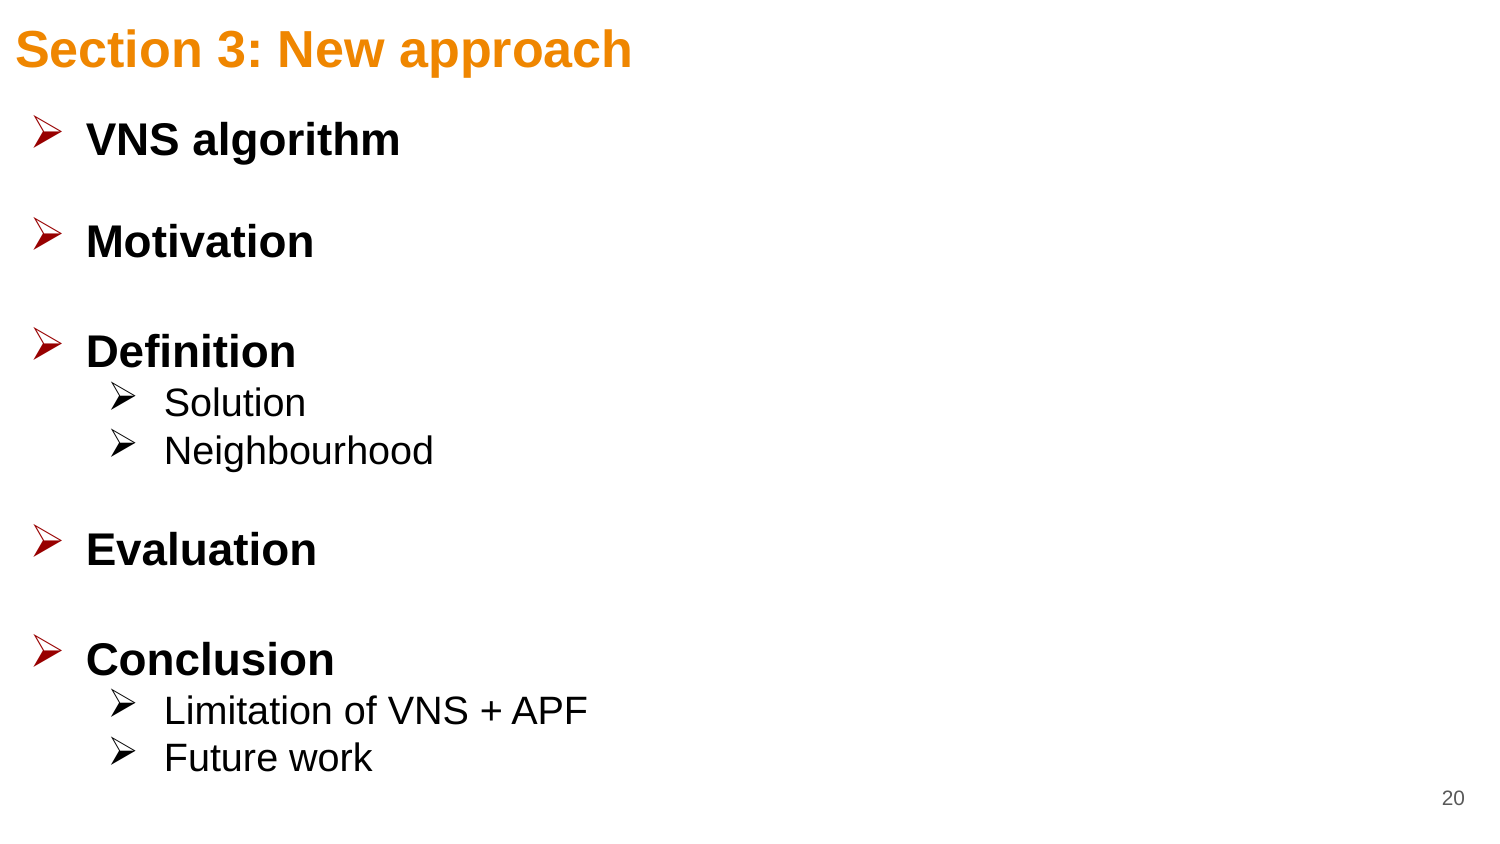

# Section 3: New approach
VNS algorithm

Motivation

Definition
Solution
Neighbourhood

Evaluation

Conclusion
Limitation of VNS + APF
Future work
20